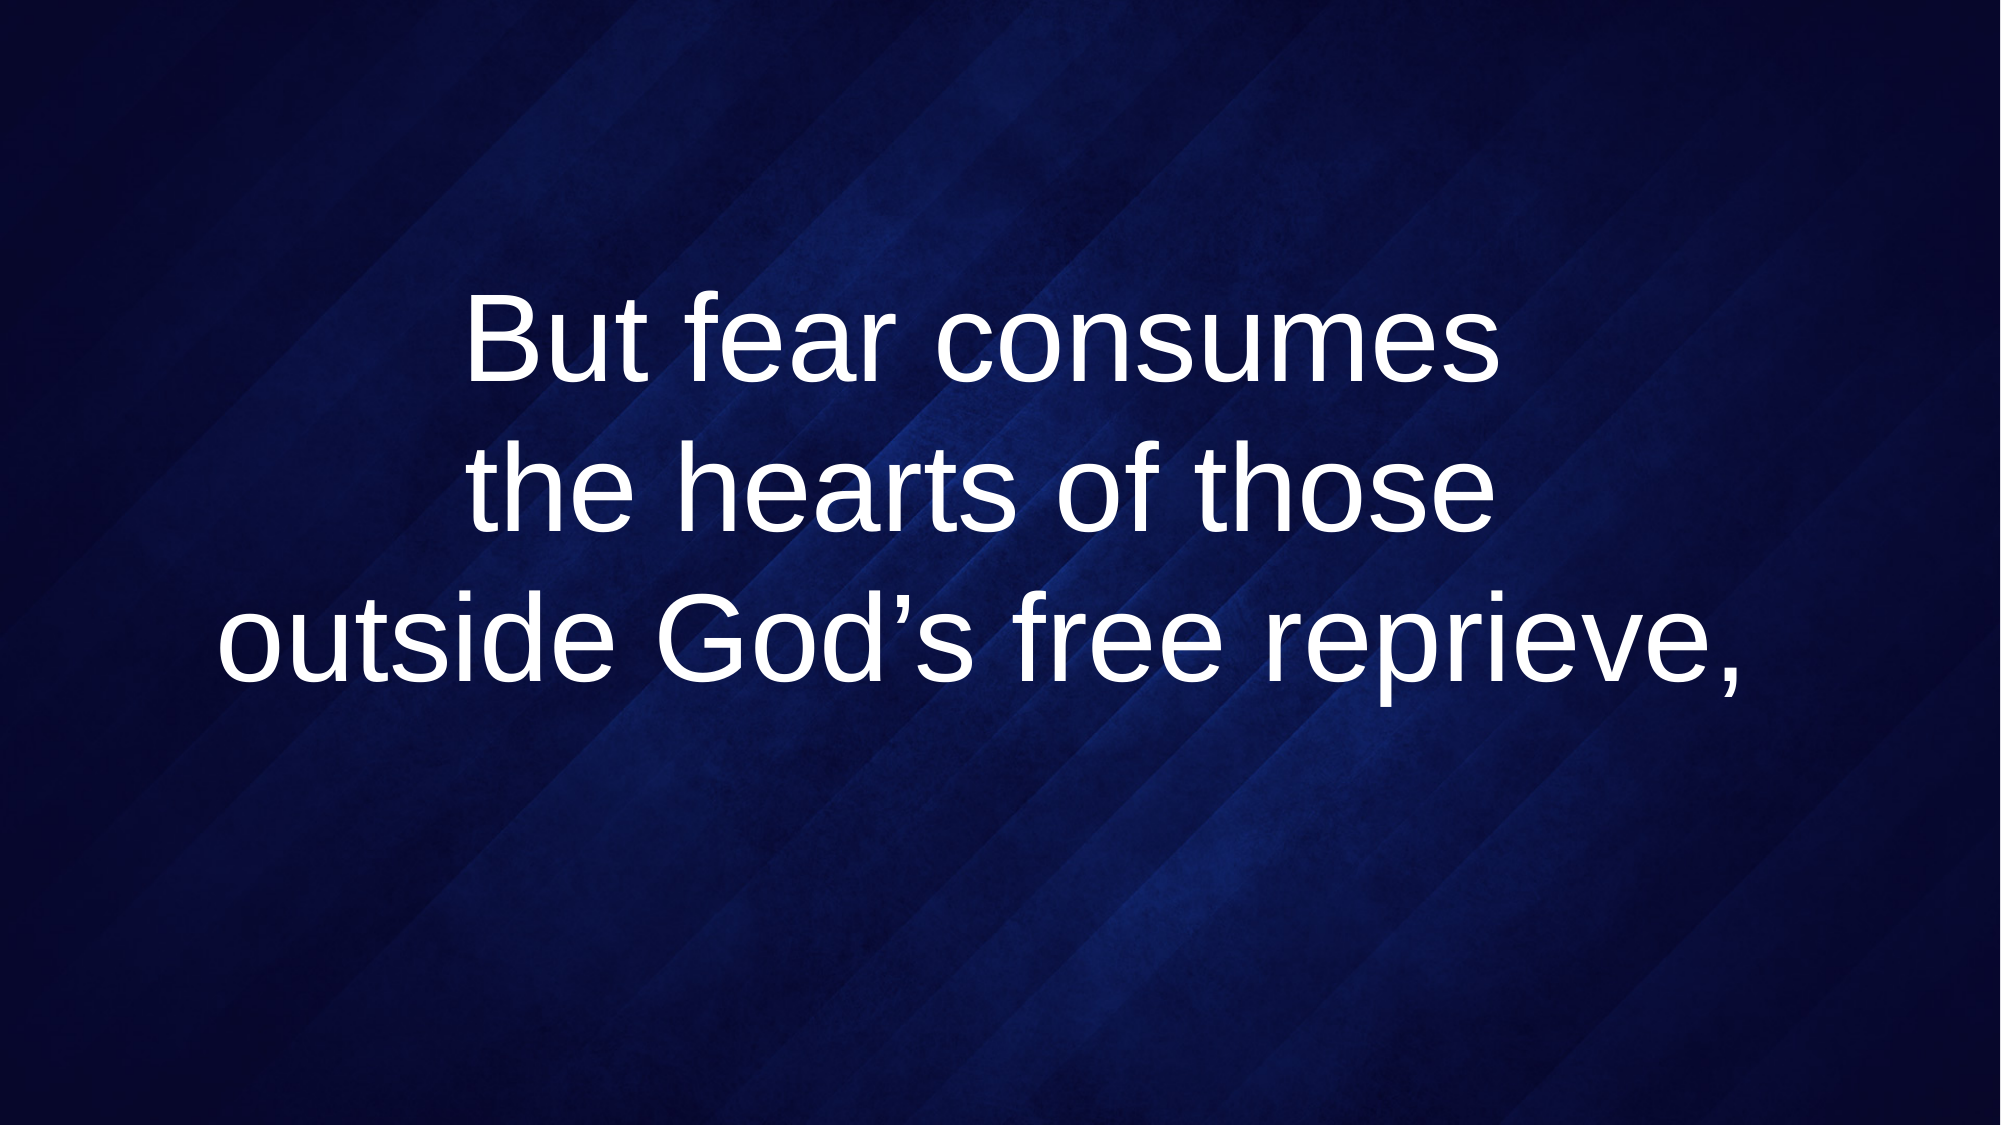

# But fear consumes the hearts of those outside God’s free reprieve,